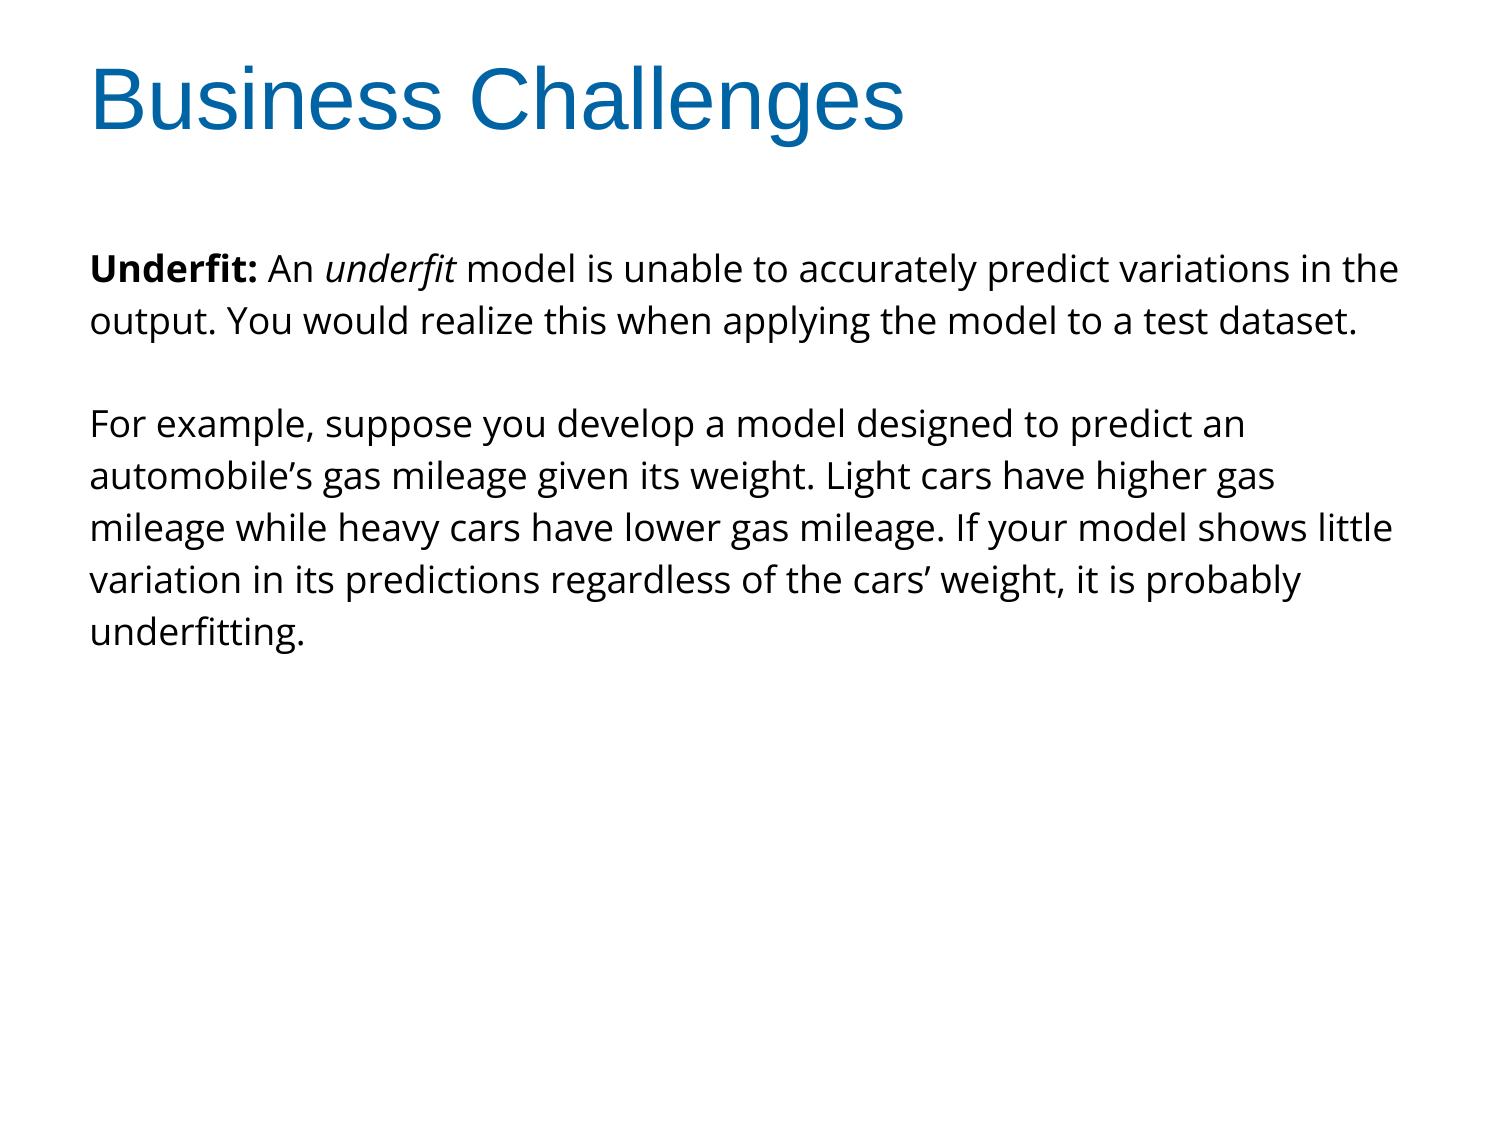

# Business Challenges
Underfit: An underfit model is unable to accurately predict variations in the output. You would realize this when applying the model to a test dataset.

For example, suppose you develop a model designed to predict an automobile’s gas mileage given its weight. Light cars have higher gas mileage while heavy cars have lower gas mileage. If your model shows little variation in its predictions regardless of the cars’ weight, it is probably underfitting.